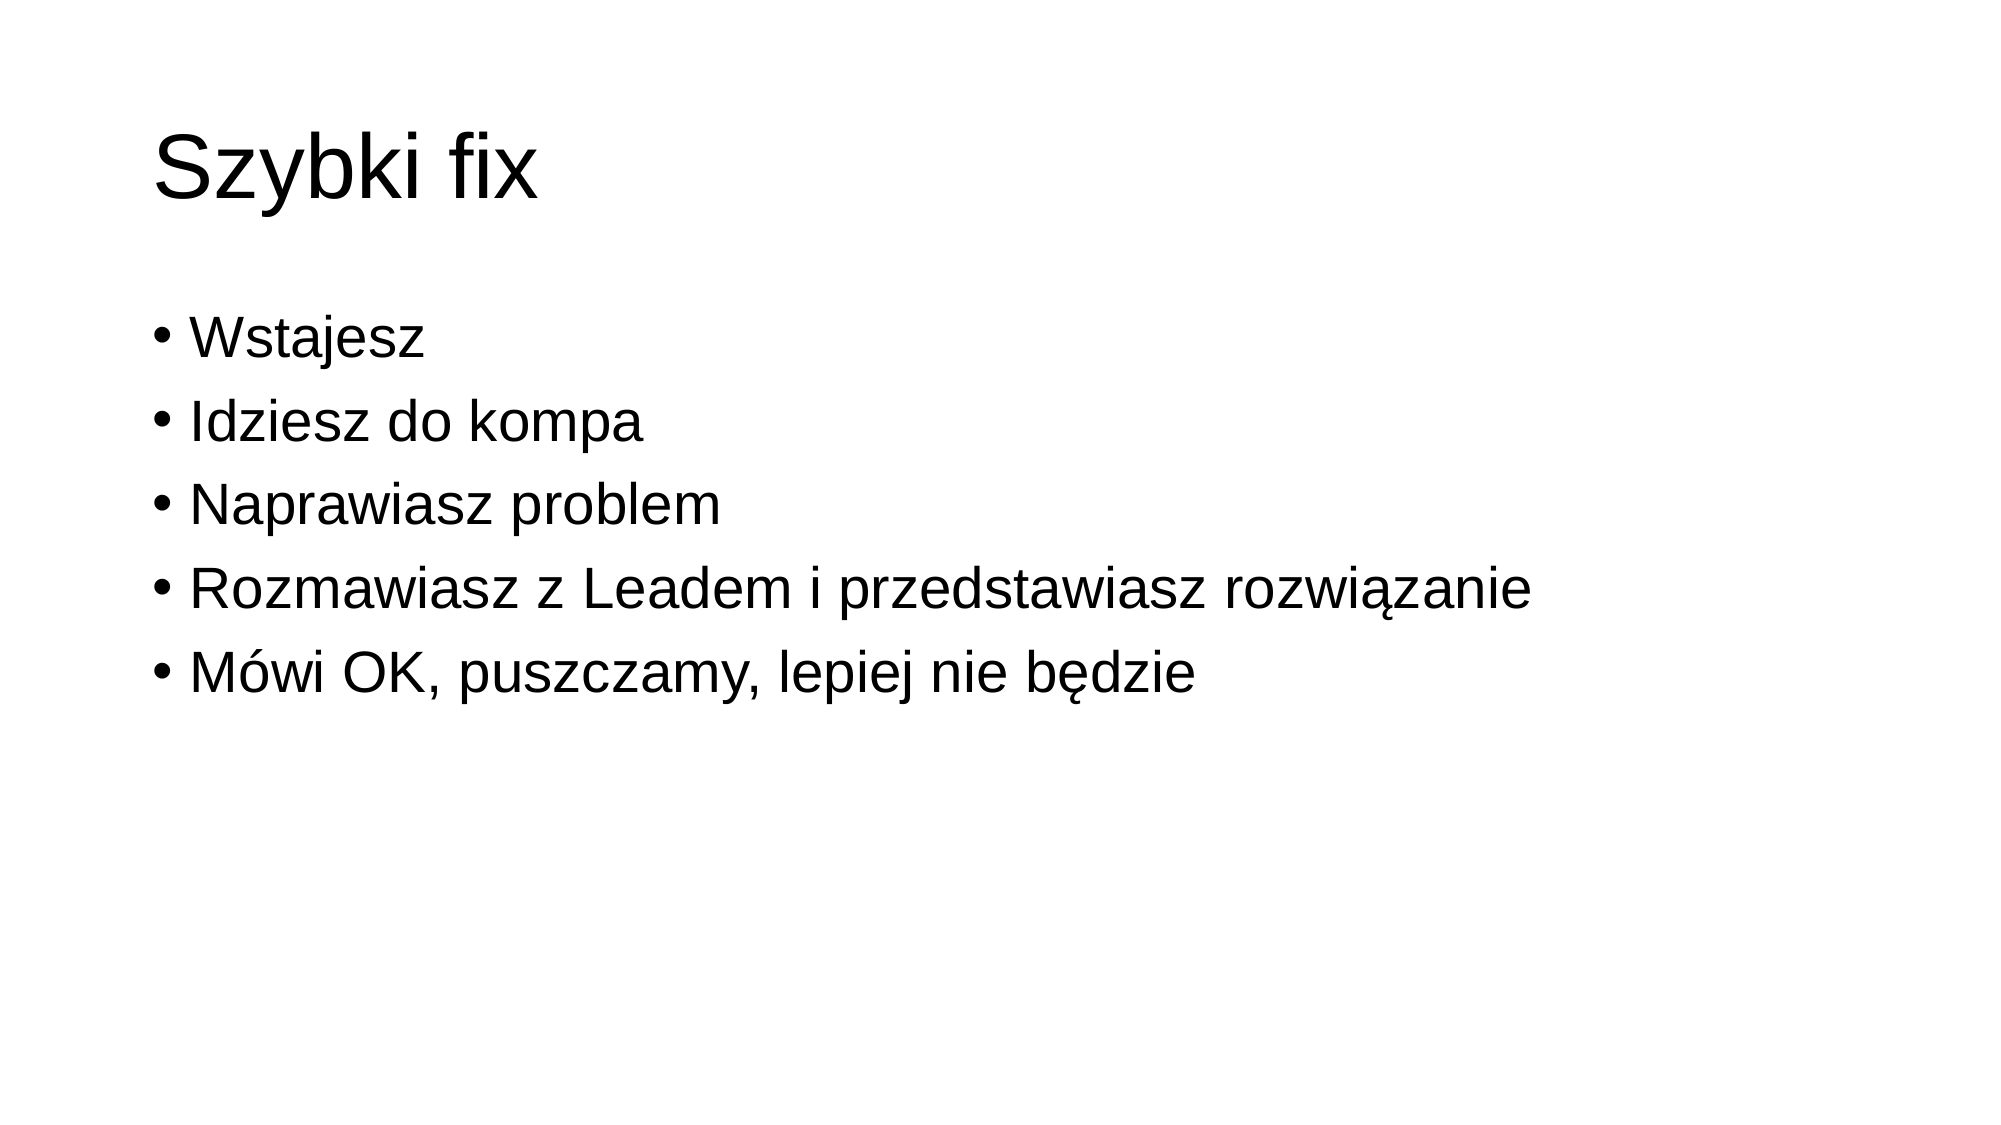

# Szybki fix
Wstajesz
Idziesz do kompa
Naprawiasz problem
Rozmawiasz z Leadem i przedstawiasz rozwiązanie
Mówi OK, puszczamy, lepiej nie będzie